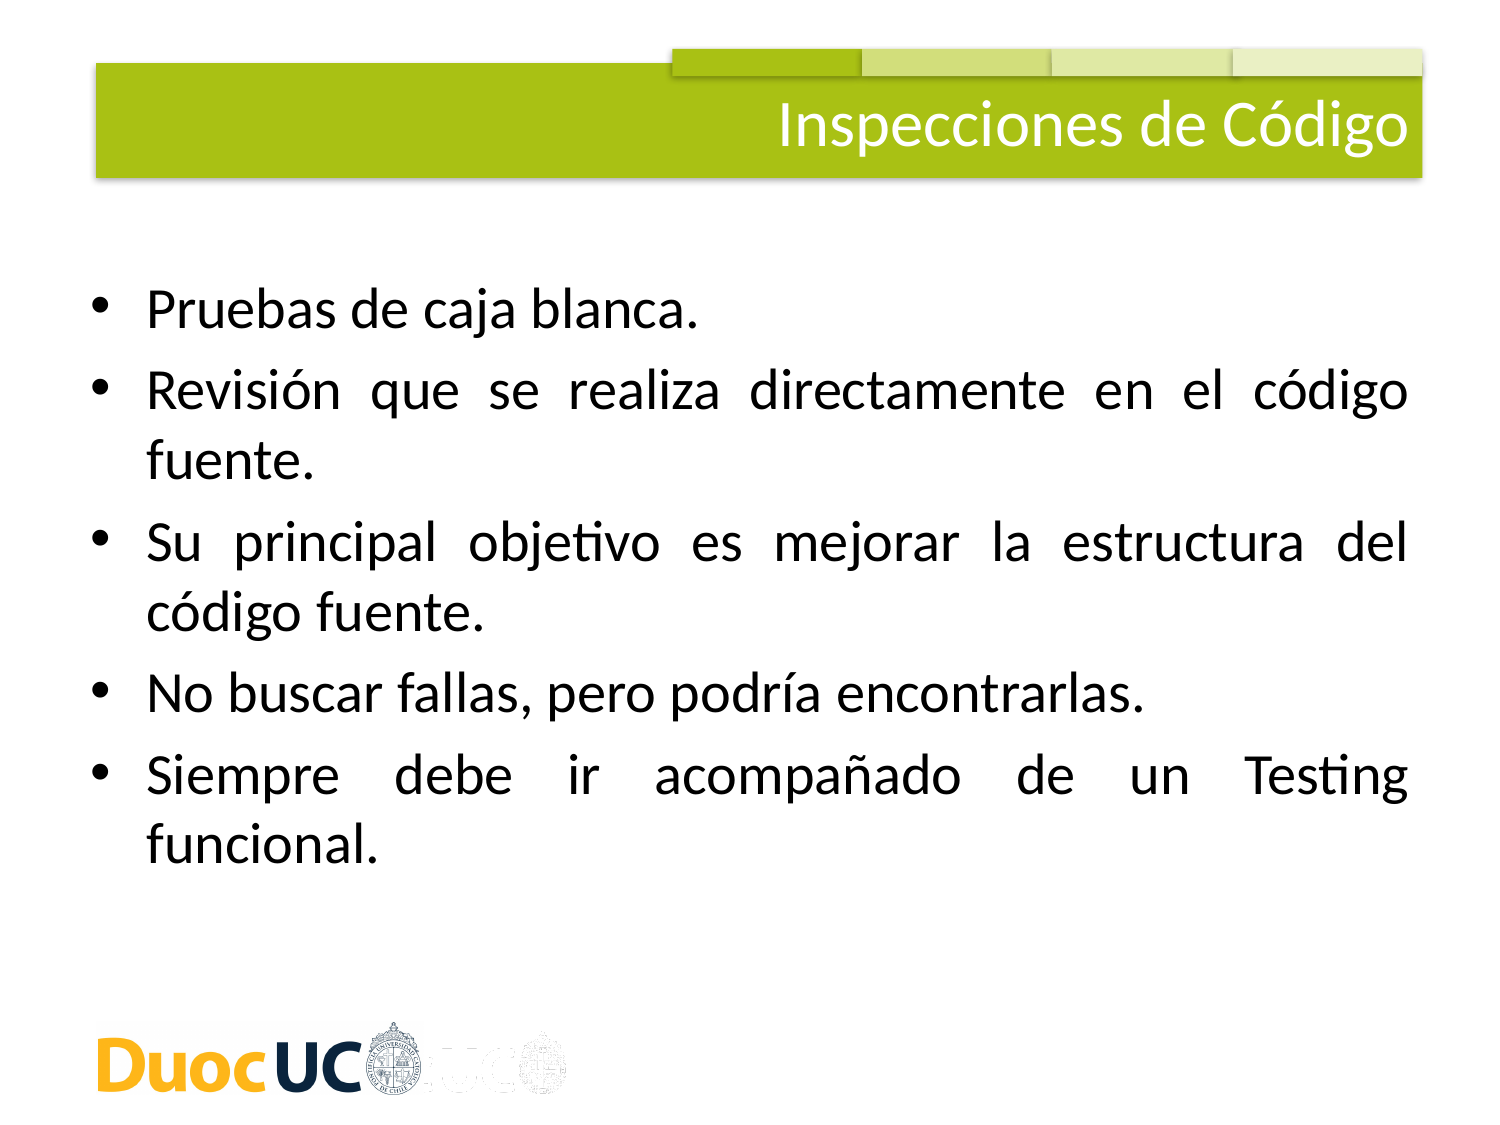

Inspecciones de Código
Pruebas de caja blanca.
Revisión que se realiza directamente en el código fuente.
Su principal objetivo es mejorar la estructura del código fuente.
No buscar fallas, pero podría encontrarlas.
Siempre debe ir acompañado de un Testing funcional.